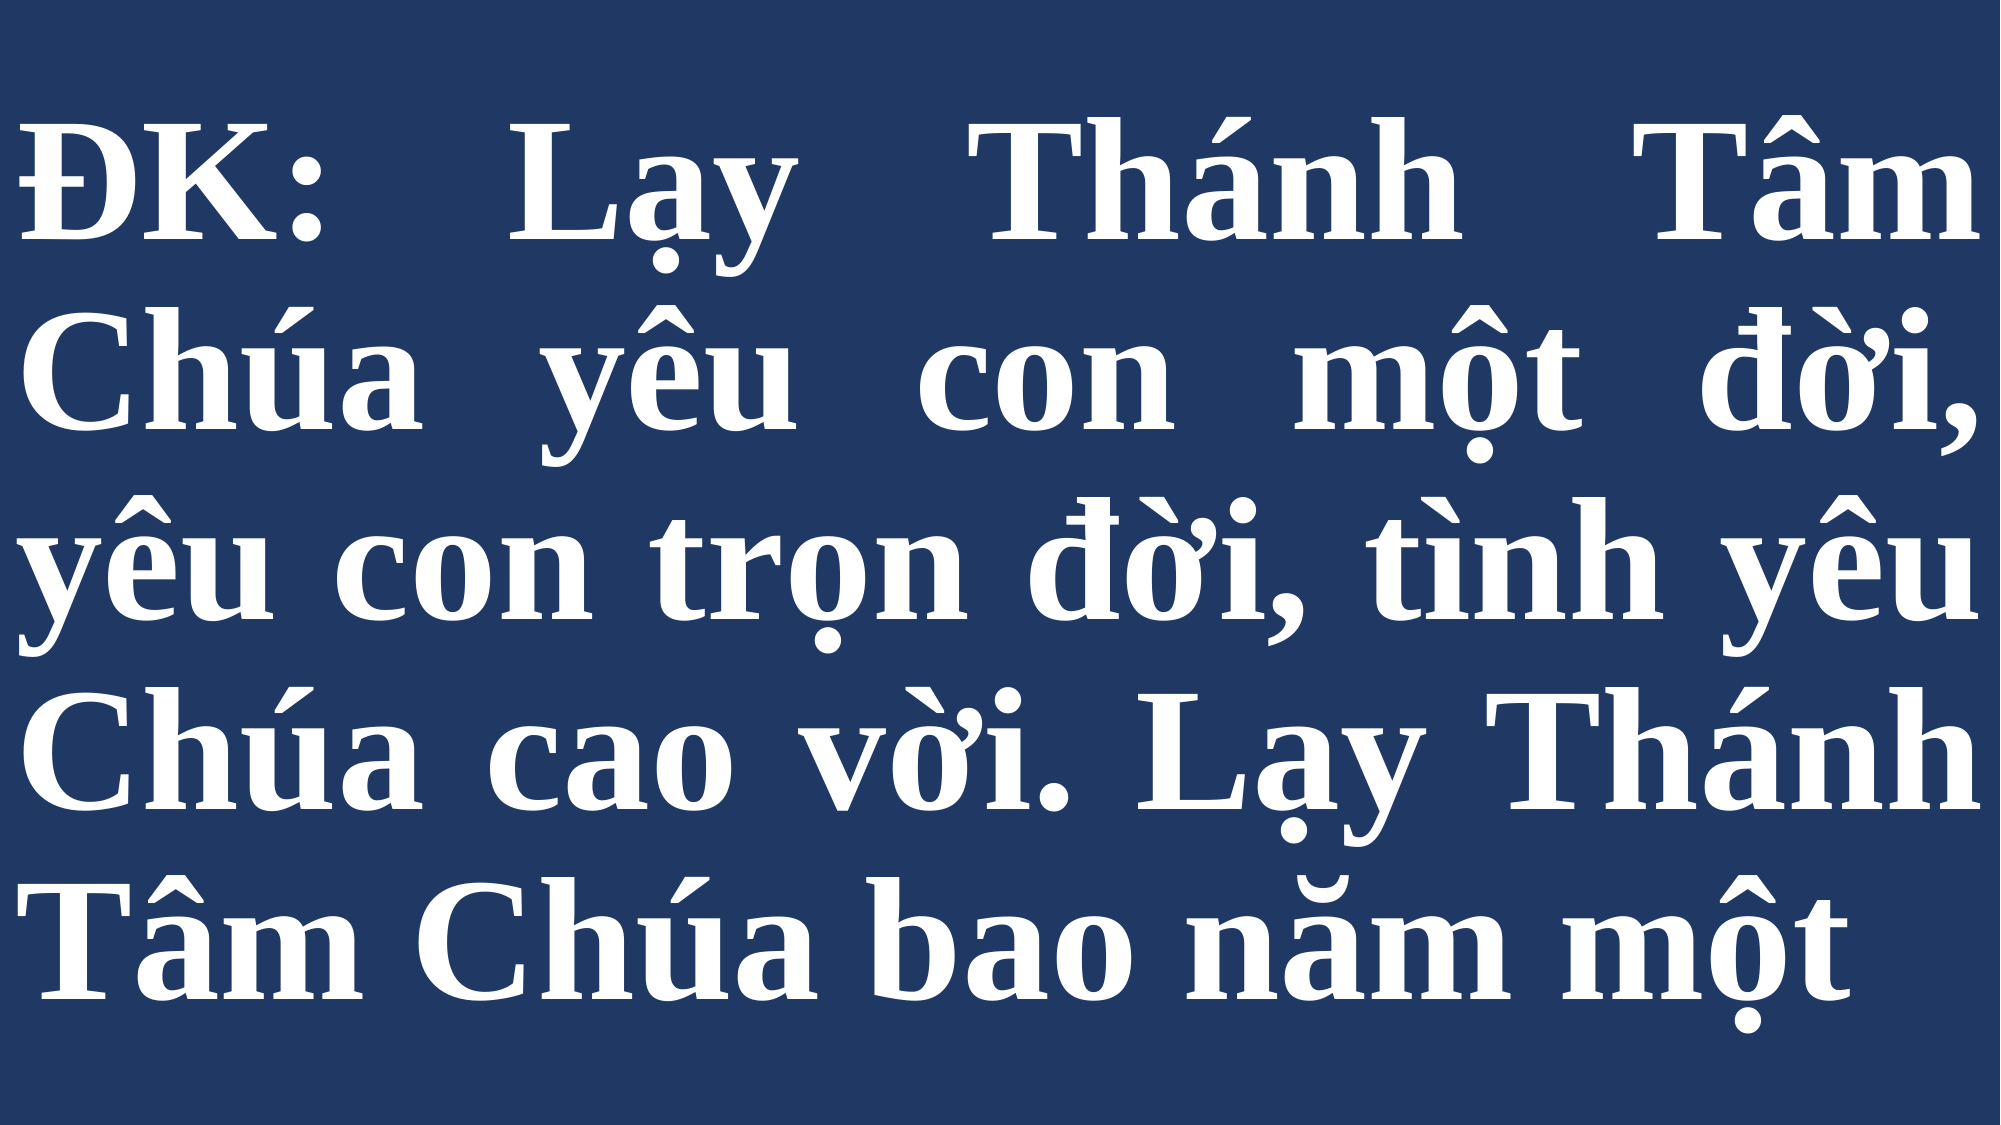

# ĐK: Lạy Thánh Tâm Chúa yêu con một đời, yêu con trọn đời, tình yêu Chúa cao vời. Lạy Thánh Tâm Chúa bao năm một